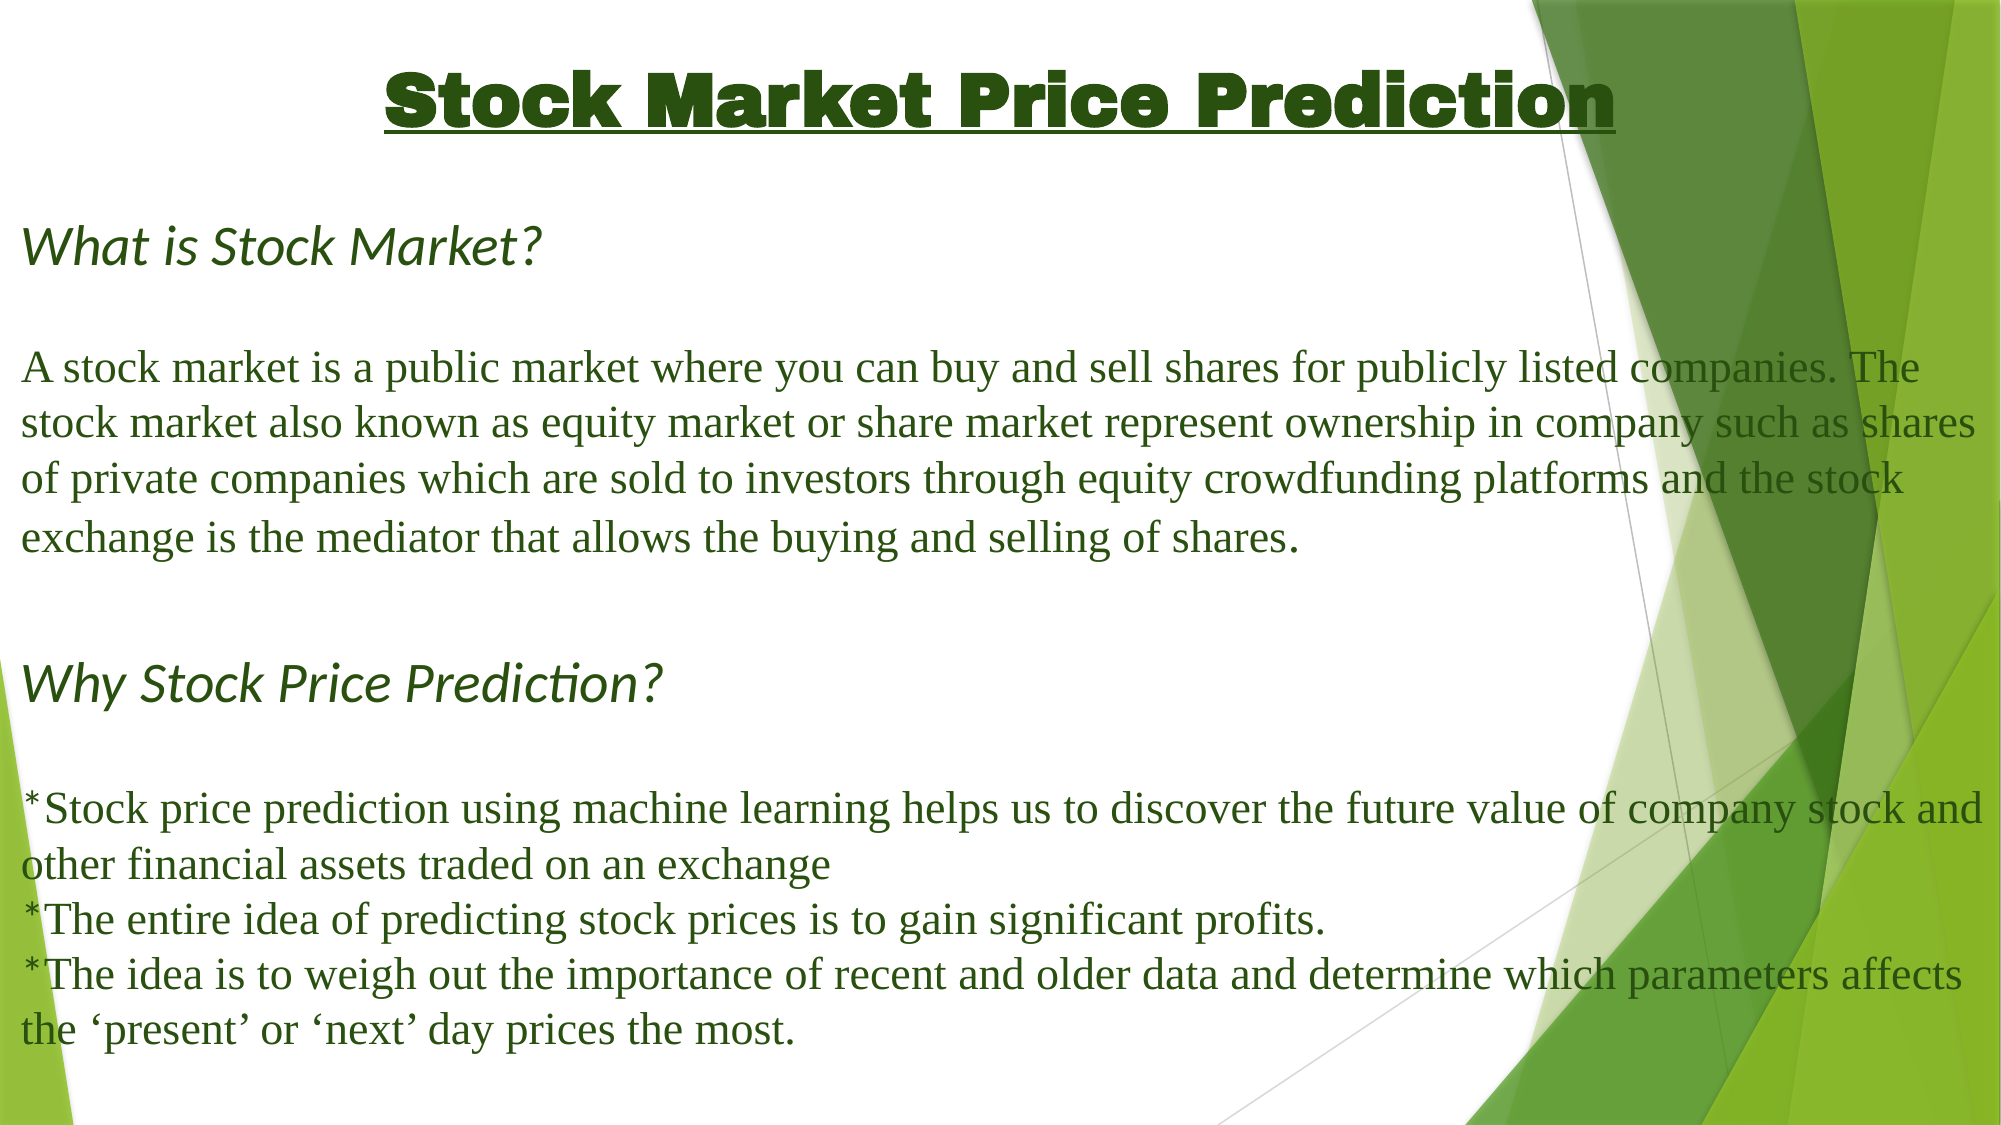

# Stock Market Price Prediction
What is Stock Market?
 
A stock market is a public market where you can buy and sell shares for publicly listed companies. The stock market also known as equity market or share market represent ownership in company such as shares of private companies which are sold to investors through equity crowdfunding platforms and the stock exchange is the mediator that allows the buying and selling of shares.
Why Stock Price Prediction?
 
*Stock price prediction using machine learning helps us to discover the future value of company stock and other financial assets traded on an exchange
*The entire idea of predicting stock prices is to gain significant profits.
*The idea is to weigh out the importance of recent and older data and determine which parameters affects the ‘present’ or ‘next’ day prices the most.